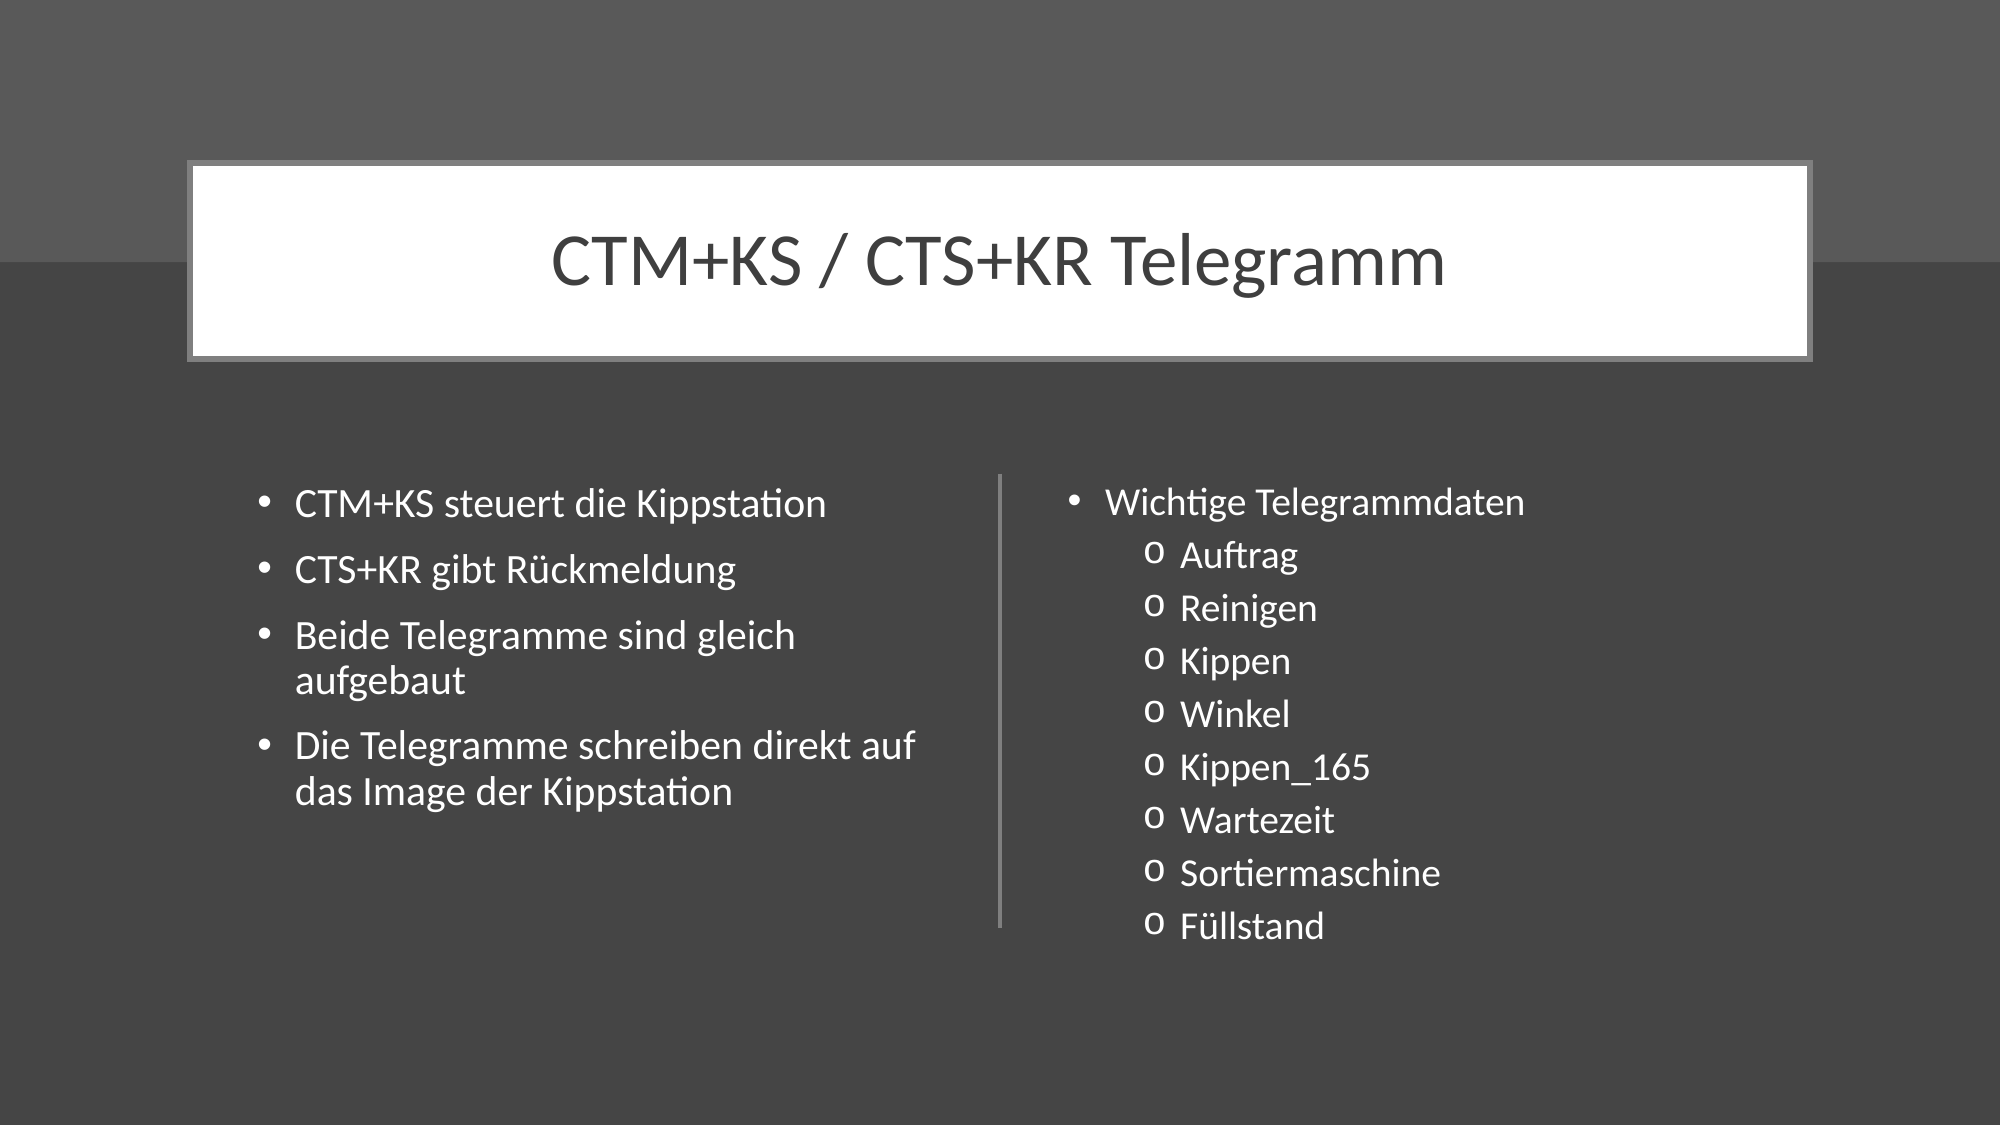

# CTM+KS / CTS+KR Telegramm
CTM+KS steuert die Kippstation
CTS+KR gibt Rückmeldung
Beide Telegramme sind gleich aufgebaut
Die Telegramme schreiben direkt auf das Image der Kippstation
Wichtige Telegrammdaten
Auftrag
Reinigen
Kippen
Winkel
Kippen_165
Wartezeit
Sortiermaschine
Füllstand